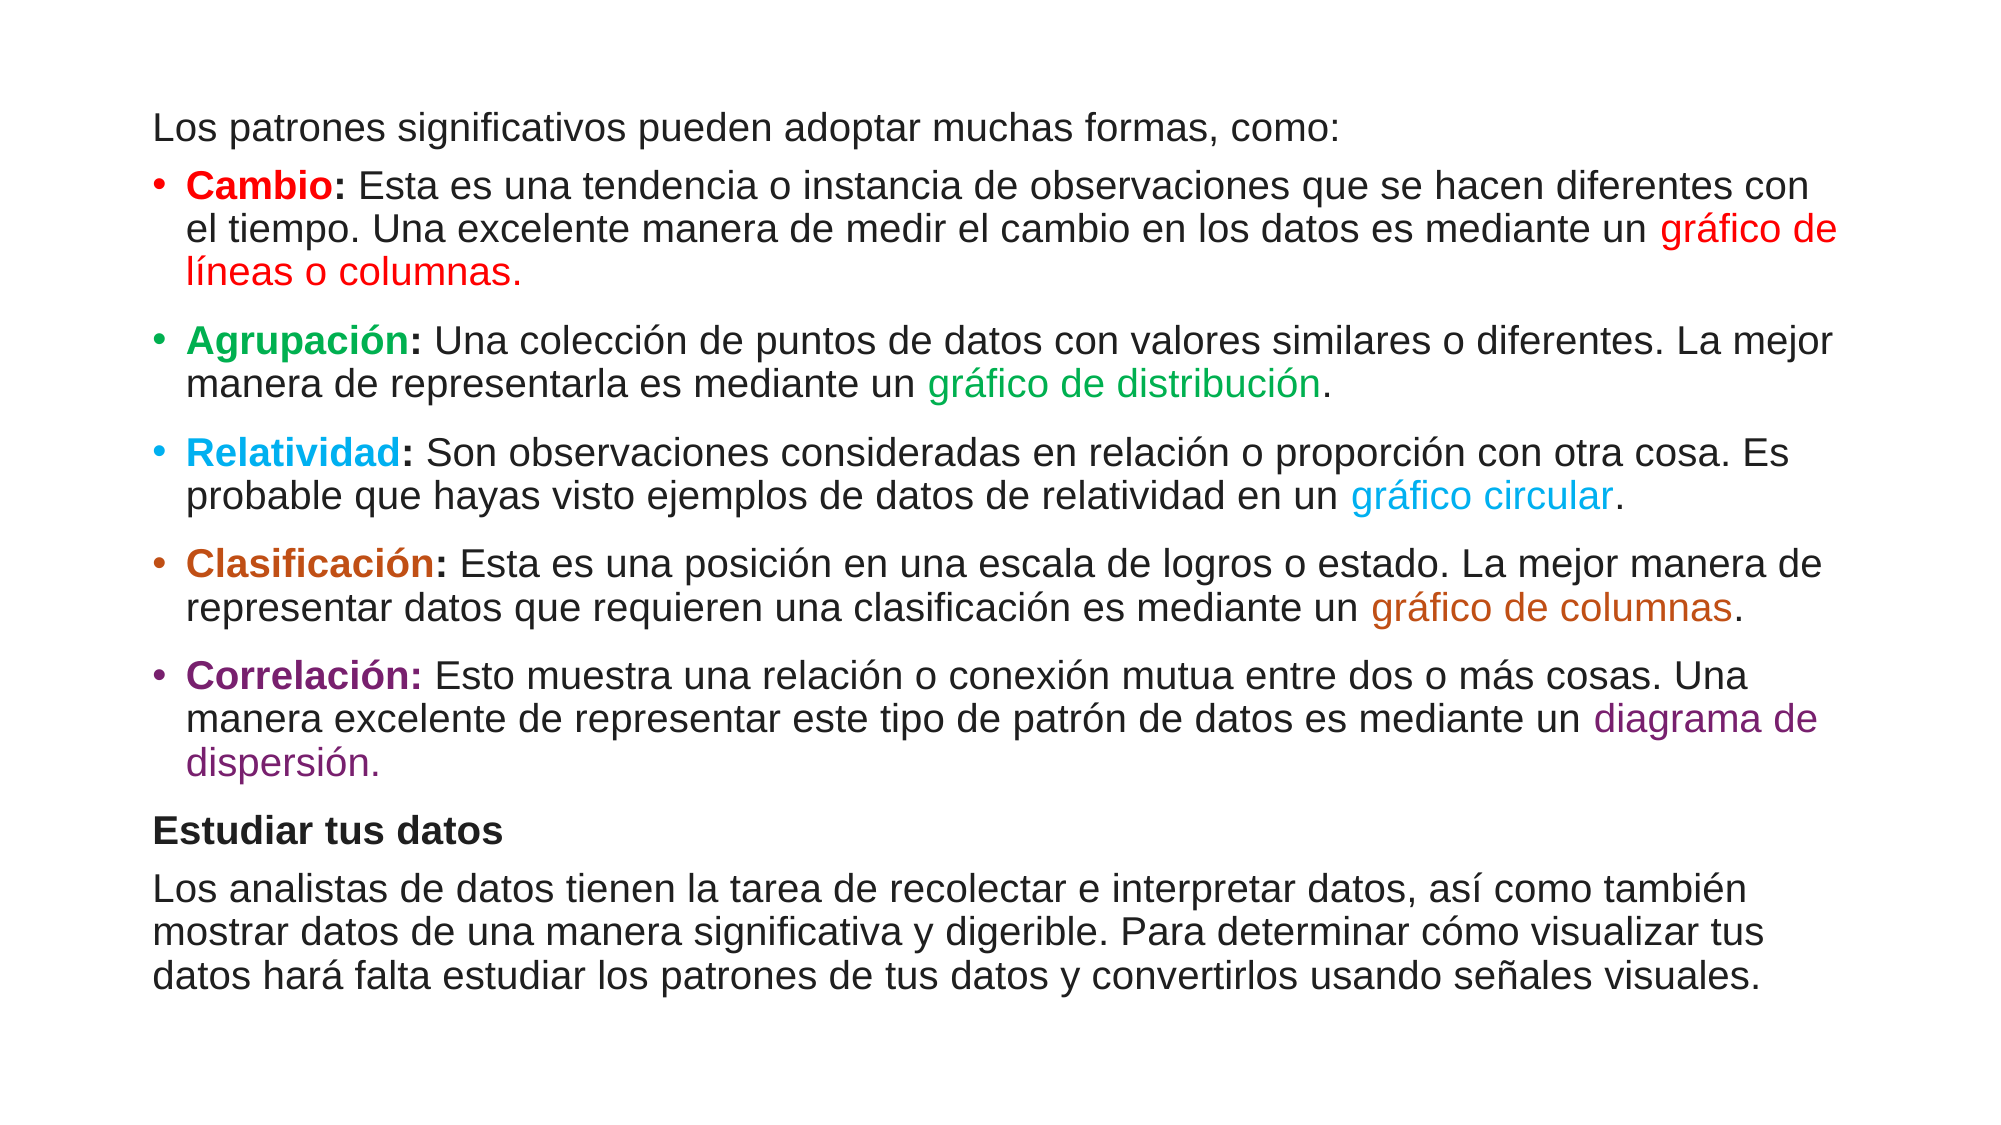

Los patrones significativos pueden adoptar muchas formas, como:
Cambio: Esta es una tendencia o instancia de observaciones que se hacen diferentes con el tiempo. Una excelente manera de medir el cambio en los datos es mediante un gráfico de líneas o columnas.
Agrupación: Una colección de puntos de datos con valores similares o diferentes. La mejor manera de representarla es mediante un gráfico de distribución.
Relatividad: Son observaciones consideradas en relación o proporción con otra cosa. Es probable que hayas visto ejemplos de datos de relatividad en un gráfico circular.
Clasificación: Esta es una posición en una escala de logros o estado. La mejor manera de representar datos que requieren una clasificación es mediante un gráfico de columnas.
Correlación: Esto muestra una relación o conexión mutua entre dos o más cosas. Una manera excelente de representar este tipo de patrón de datos es mediante un diagrama de dispersión.
Estudiar tus datos
Los analistas de datos tienen la tarea de recolectar e interpretar datos, así como también mostrar datos de una manera significativa y digerible. Para determinar cómo visualizar tus datos hará falta estudiar los patrones de tus datos y convertirlos usando señales visuales.